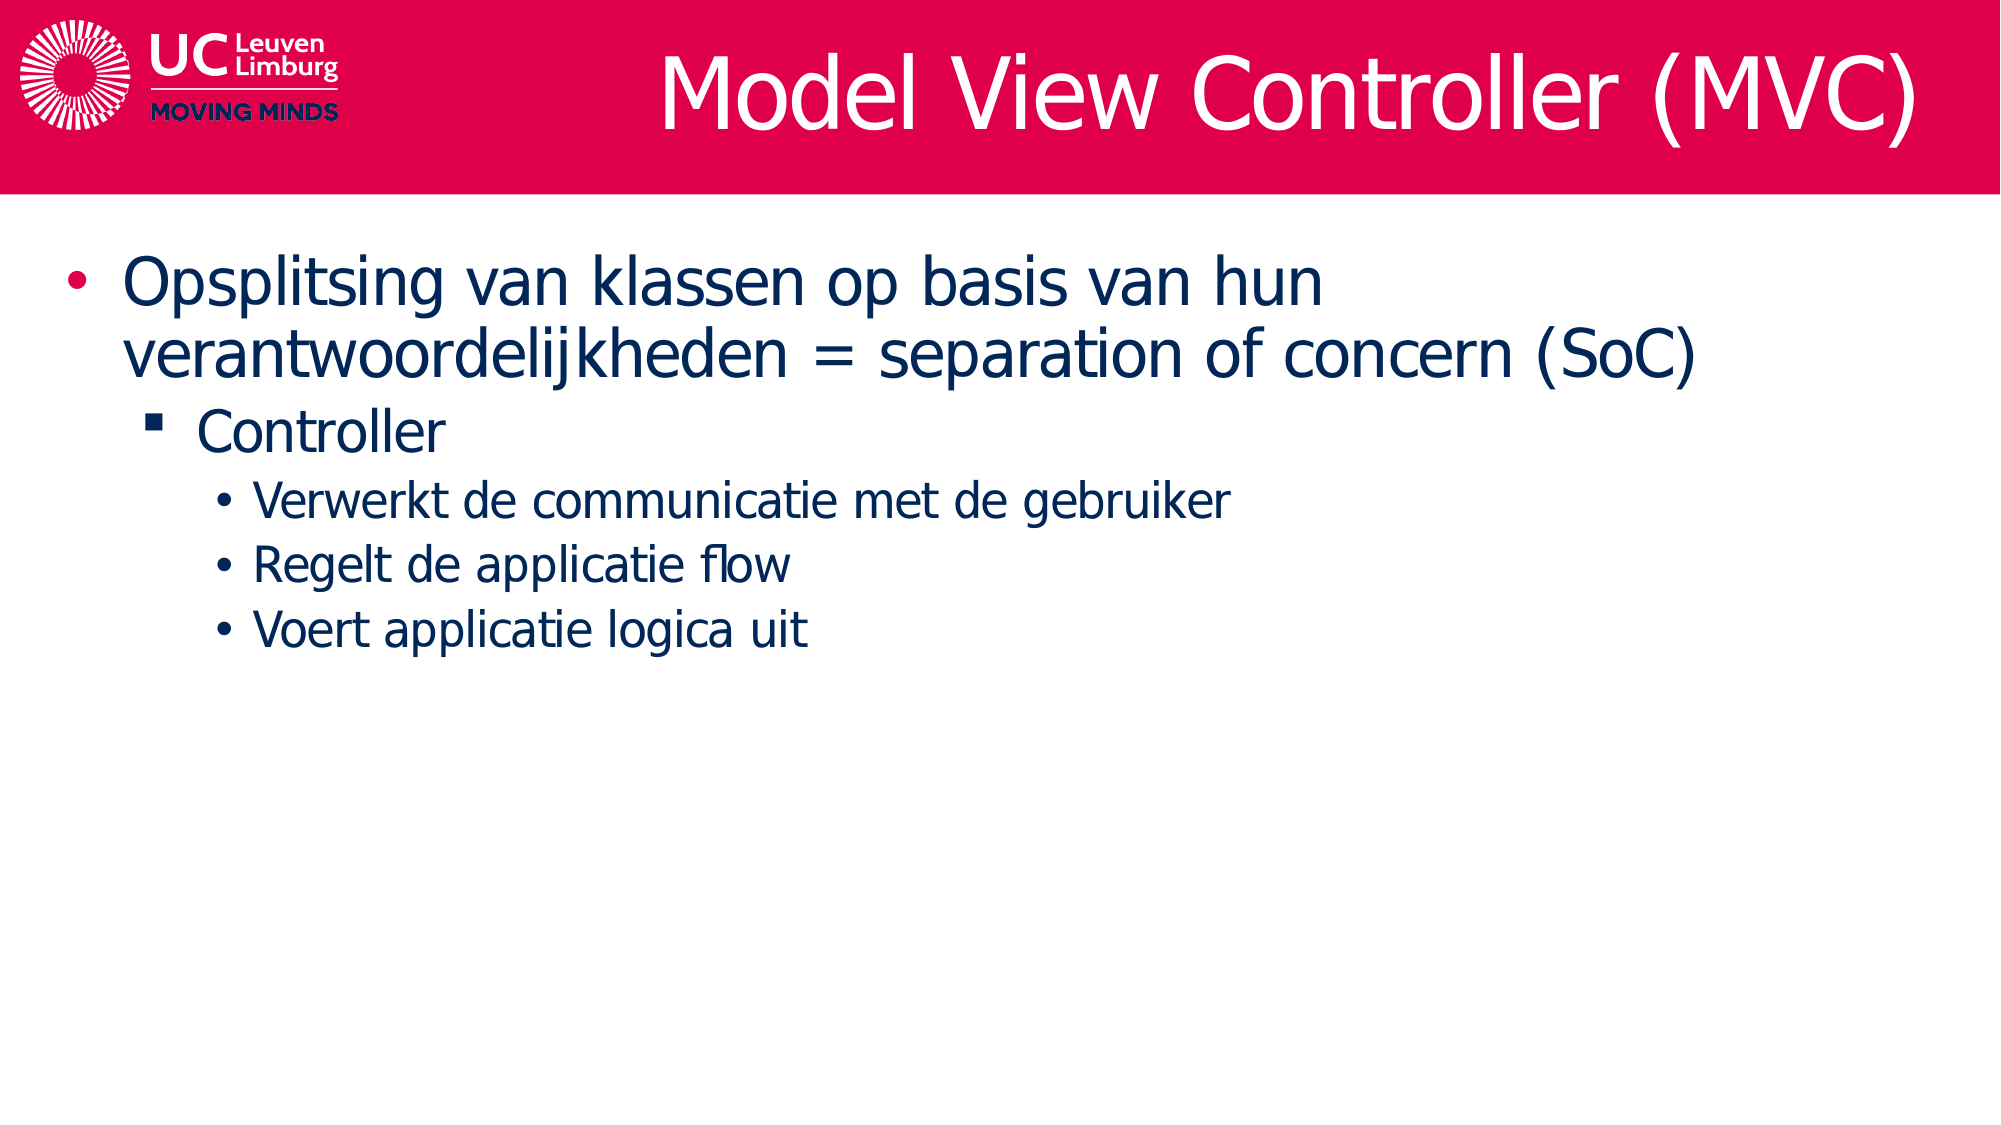

# Model View Controller (MVC)
Opsplitsing van klassen op basis van hun verantwoordelijkheden = separation of concern (SoC)
Controller
Verwerkt de communicatie met de gebruiker
Regelt de applicatie flow
Voert applicatie logica uit